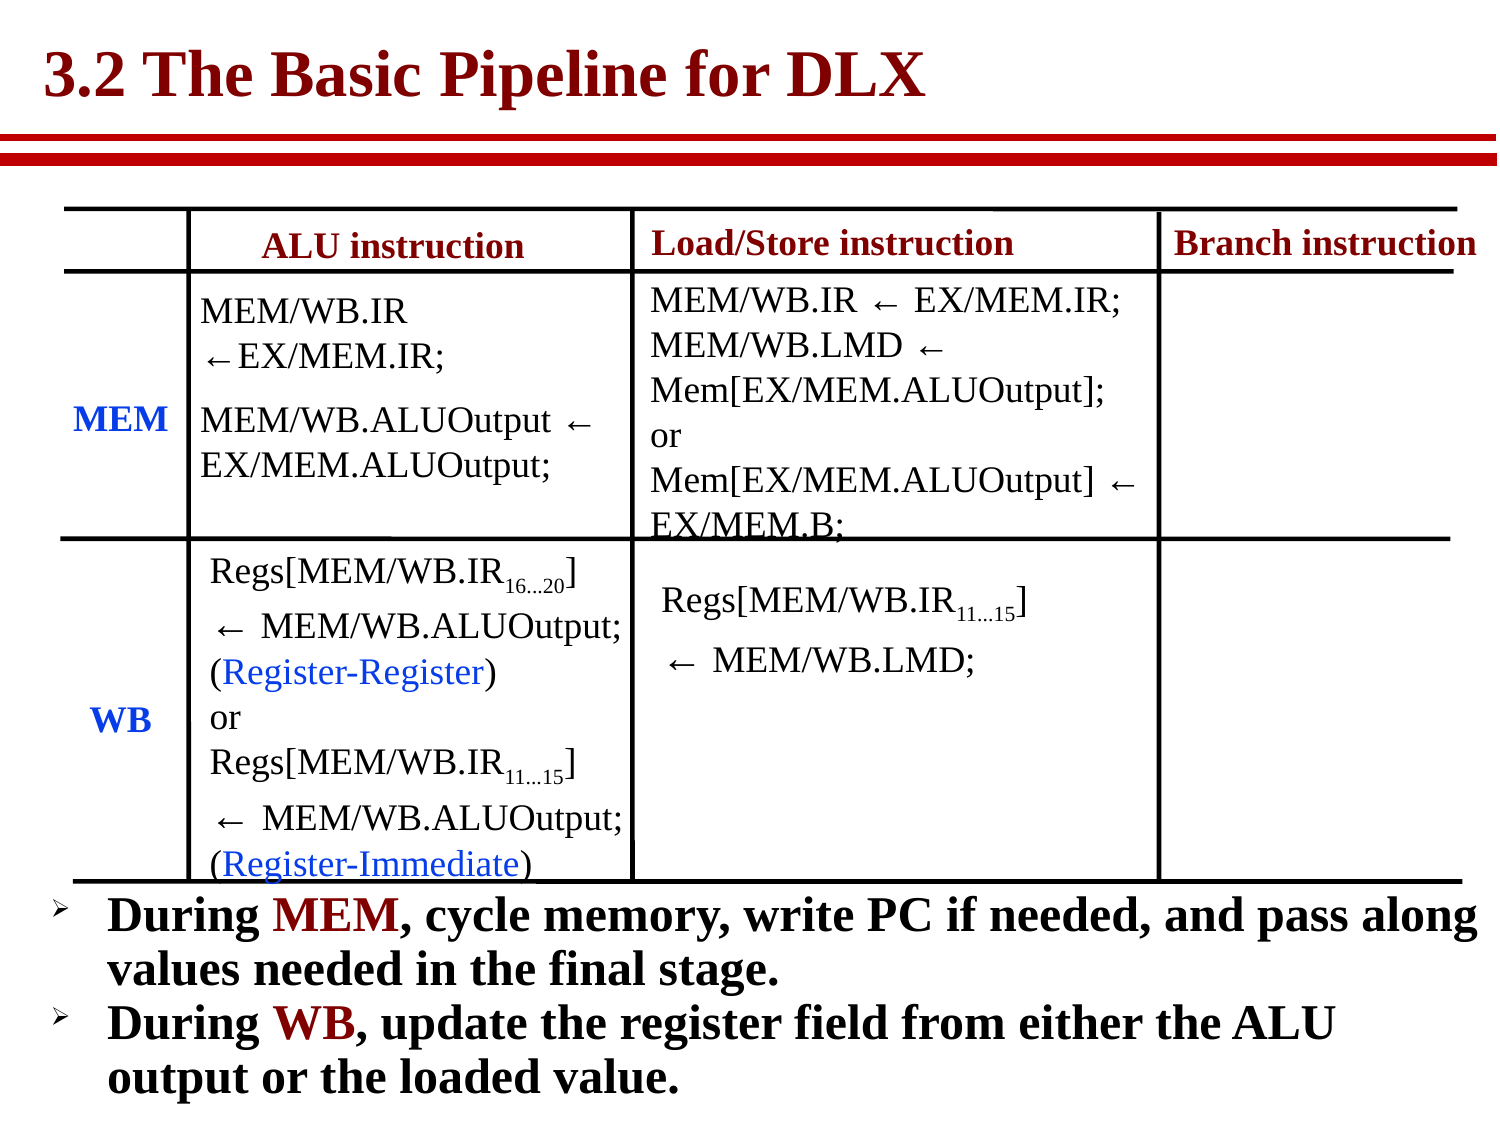

# 3.2 The Basic Pipeline for DLX

Load/Store instruction
Branch instruction

ALU instruction
MEM/WB.IR ← EX/MEM.IR;
MEM/WB.LMD ←
Mem[EX/MEM.ALUOutput];
or
Mem[EX/MEM.ALUOutput] ← EX/MEM.B;

MEM/WB.IR ←EX/MEM.IR;
MEM/WB.ALUOutput ←
EX/MEM.ALUOutput;
MEM

Regs[MEM/WB.IR16...20]
← MEM/WB.ALUOutput;
(Register-Register)
or
Regs[MEM/WB.IR11...15]
← MEM/WB.ALUOutput;
(Register-Immediate)
Regs[MEM/WB.IR11...15]
← MEM/WB.LMD;
WB

During MEM, cycle memory, write PC if needed, and pass along values needed in the final stage.
During WB, update the register field from either the ALU output or the loaded value.